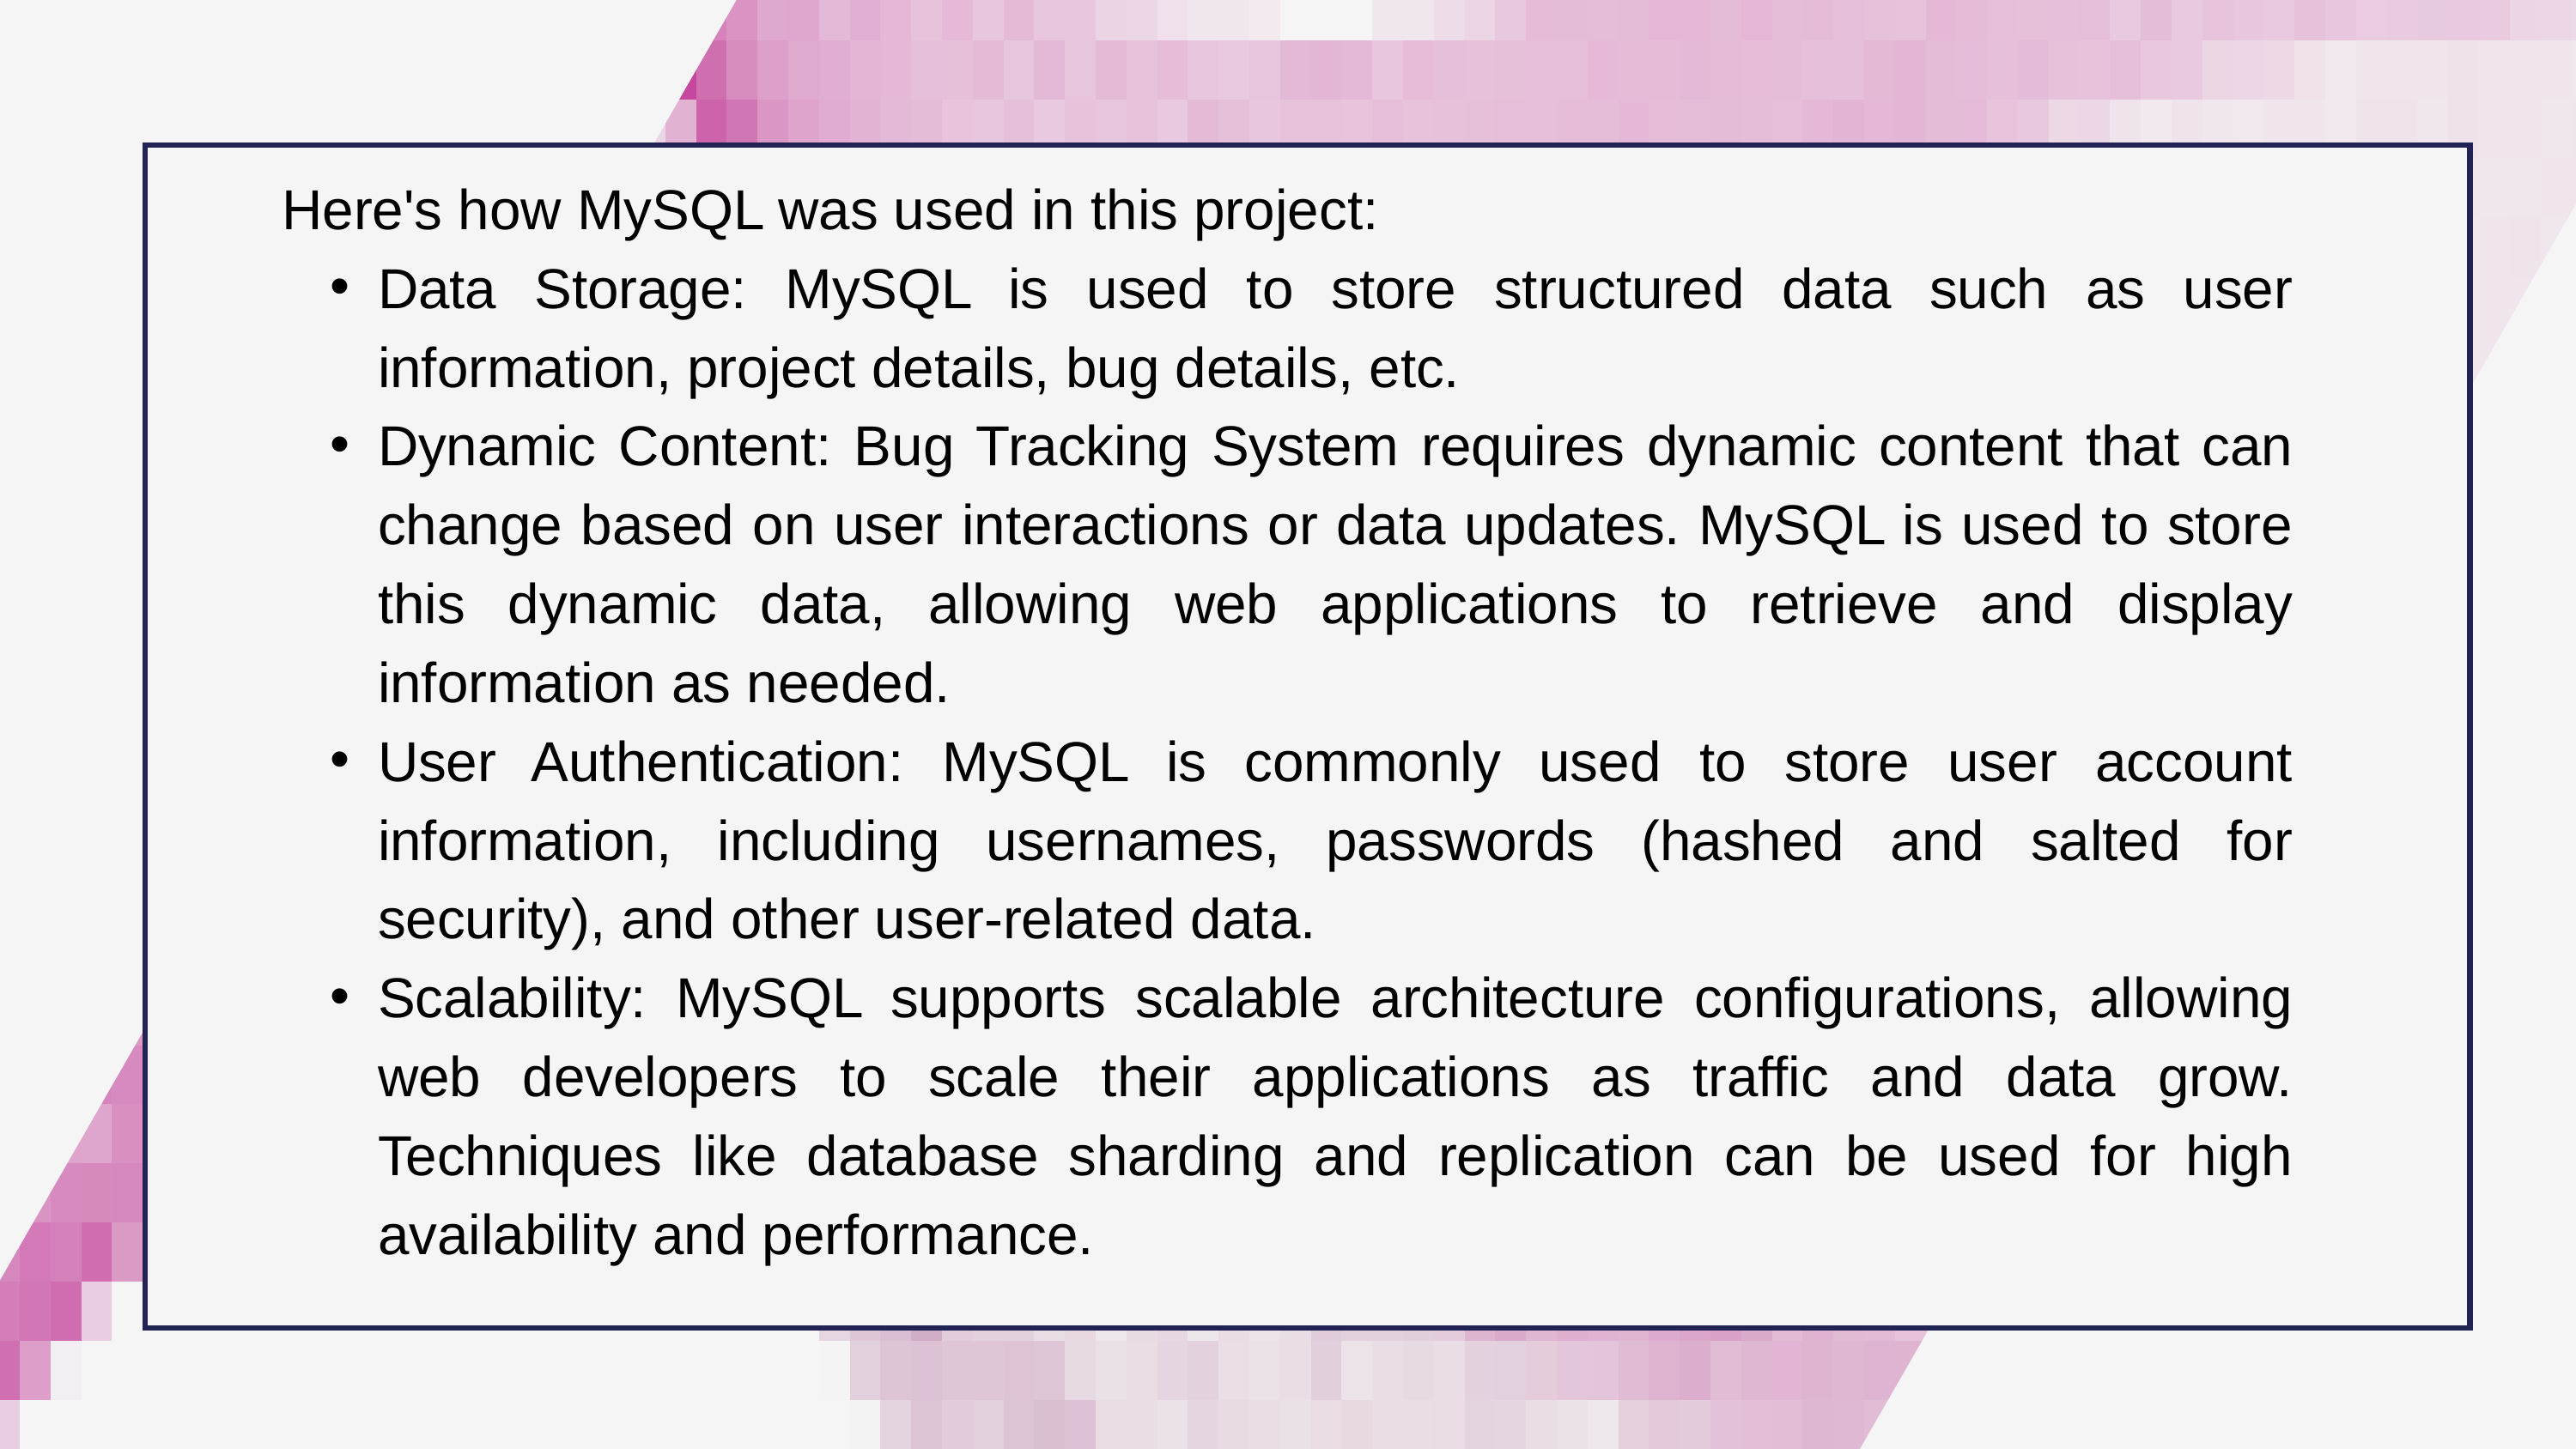

Here's how MySQL was used in this project:
Data Storage: MySQL is used to store structured data such as user information, project details, bug details, etc.
Dynamic Content: Bug Tracking System requires dynamic content that can change based on user interactions or data updates. MySQL is used to store this dynamic data, allowing web applications to retrieve and display information as needed.
User Authentication: MySQL is commonly used to store user account information, including usernames, passwords (hashed and salted for security), and other user-related data.
Scalability: MySQL supports scalable architecture configurations, allowing web developers to scale their applications as traffic and data grow. Techniques like database sharding and replication can be used for high availability and performance.